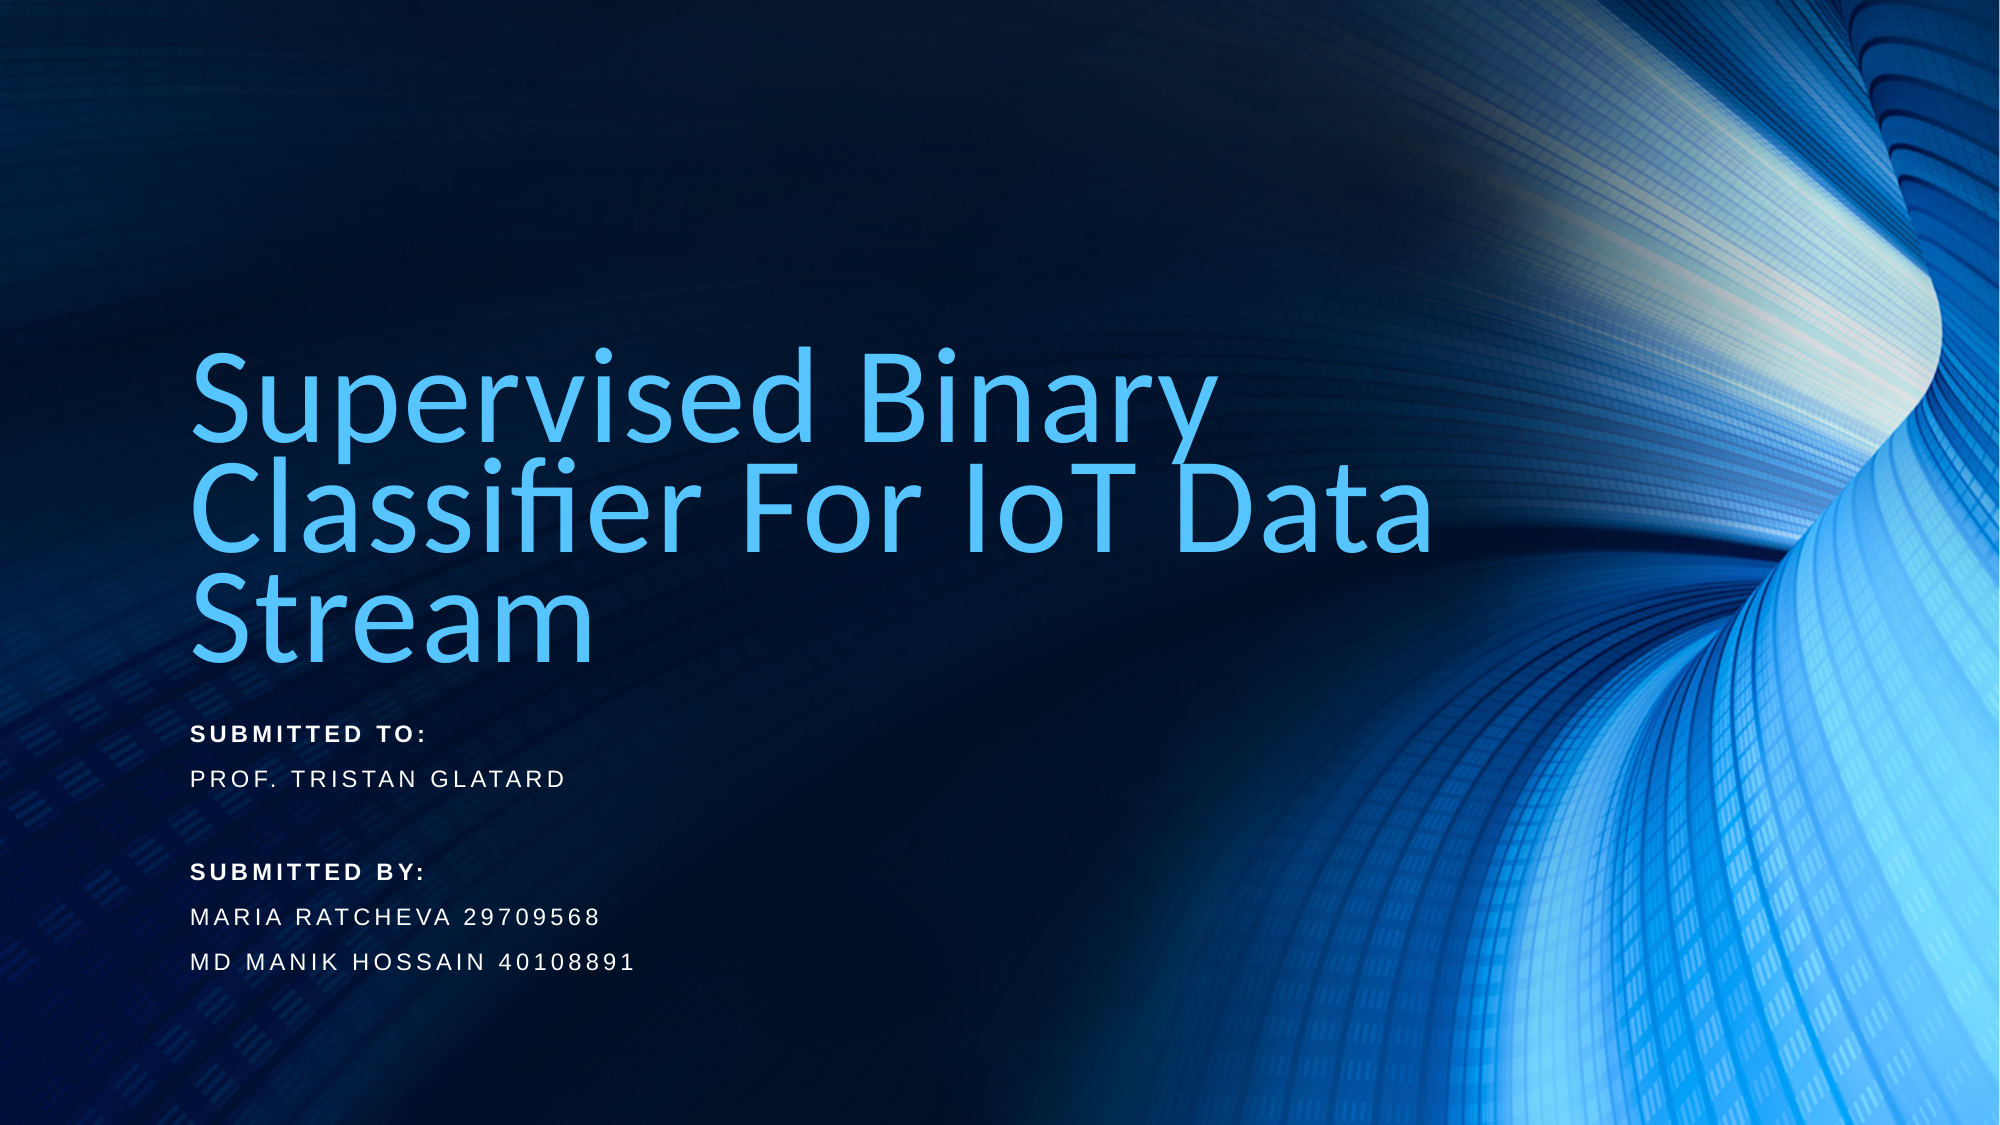

# Supervised Binary Classifier For IoT Data Stream
Submitted To:
Prof. Tristan Glatard

Submitted By:
MARIA Ratcheva 29709568
MD MANIK HOSSaIN 40108891